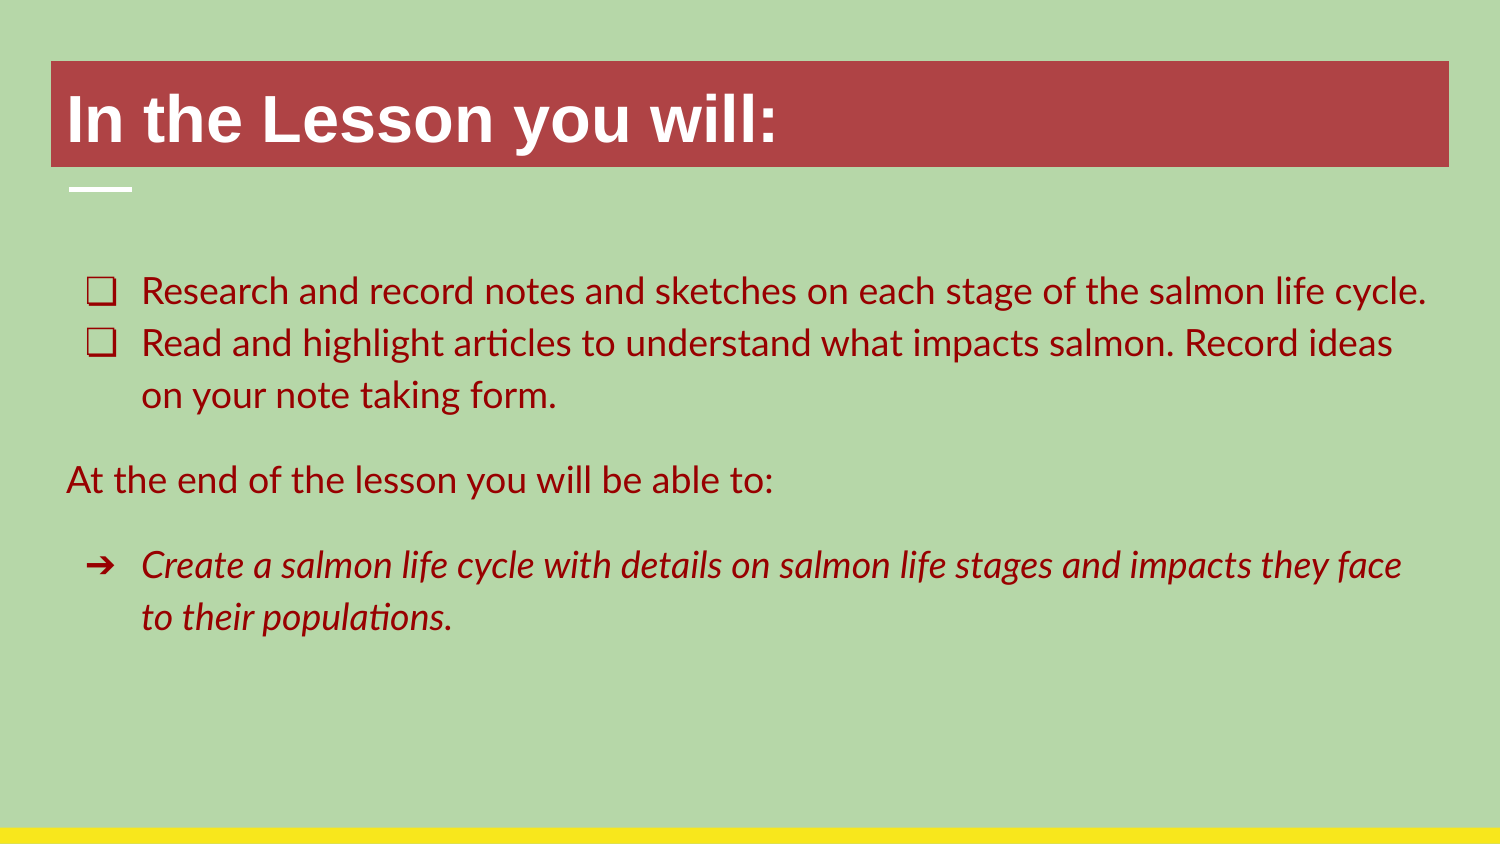

# In the Lesson you will:

Research and record notes and sketches on each stage of the salmon life cycle.
Read and highlight articles to understand what impacts salmon. Record ideas on your note taking form.
At the end of the lesson you will be able to:
Create a salmon life cycle with details on salmon life stages and impacts they face to their populations.